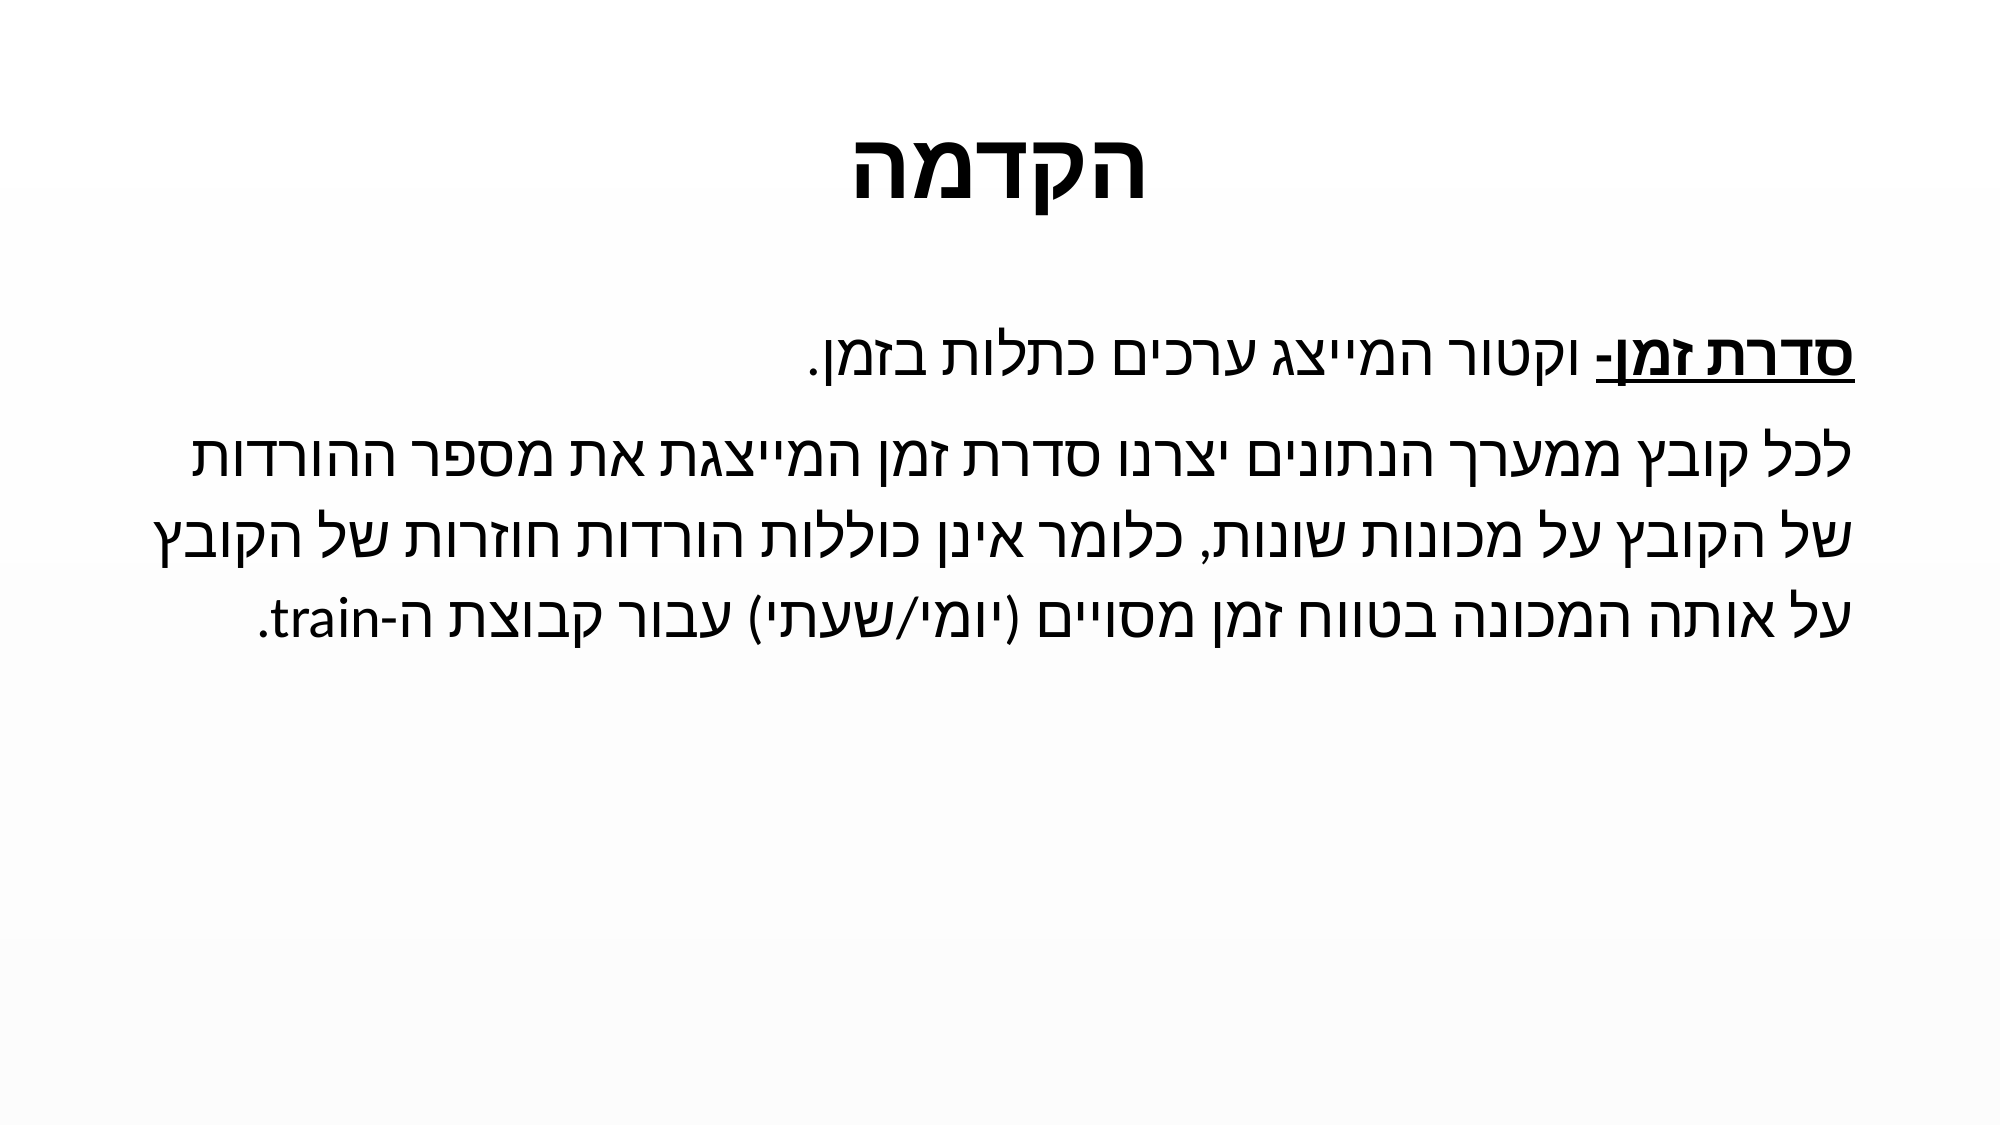

# הקדמה
סדרת זמן- וקטור המייצג ערכים כתלות בזמן.
לכל קובץ ממערך הנתונים יצרנו סדרת זמן המייצגת את מספר ההורדות של הקובץ על מכונות שונות, כלומר אינן כוללות הורדות חוזרות של הקובץ על אותה המכונה בטווח זמן מסויים (יומי/שעתי) עבור קבוצת ה-train.